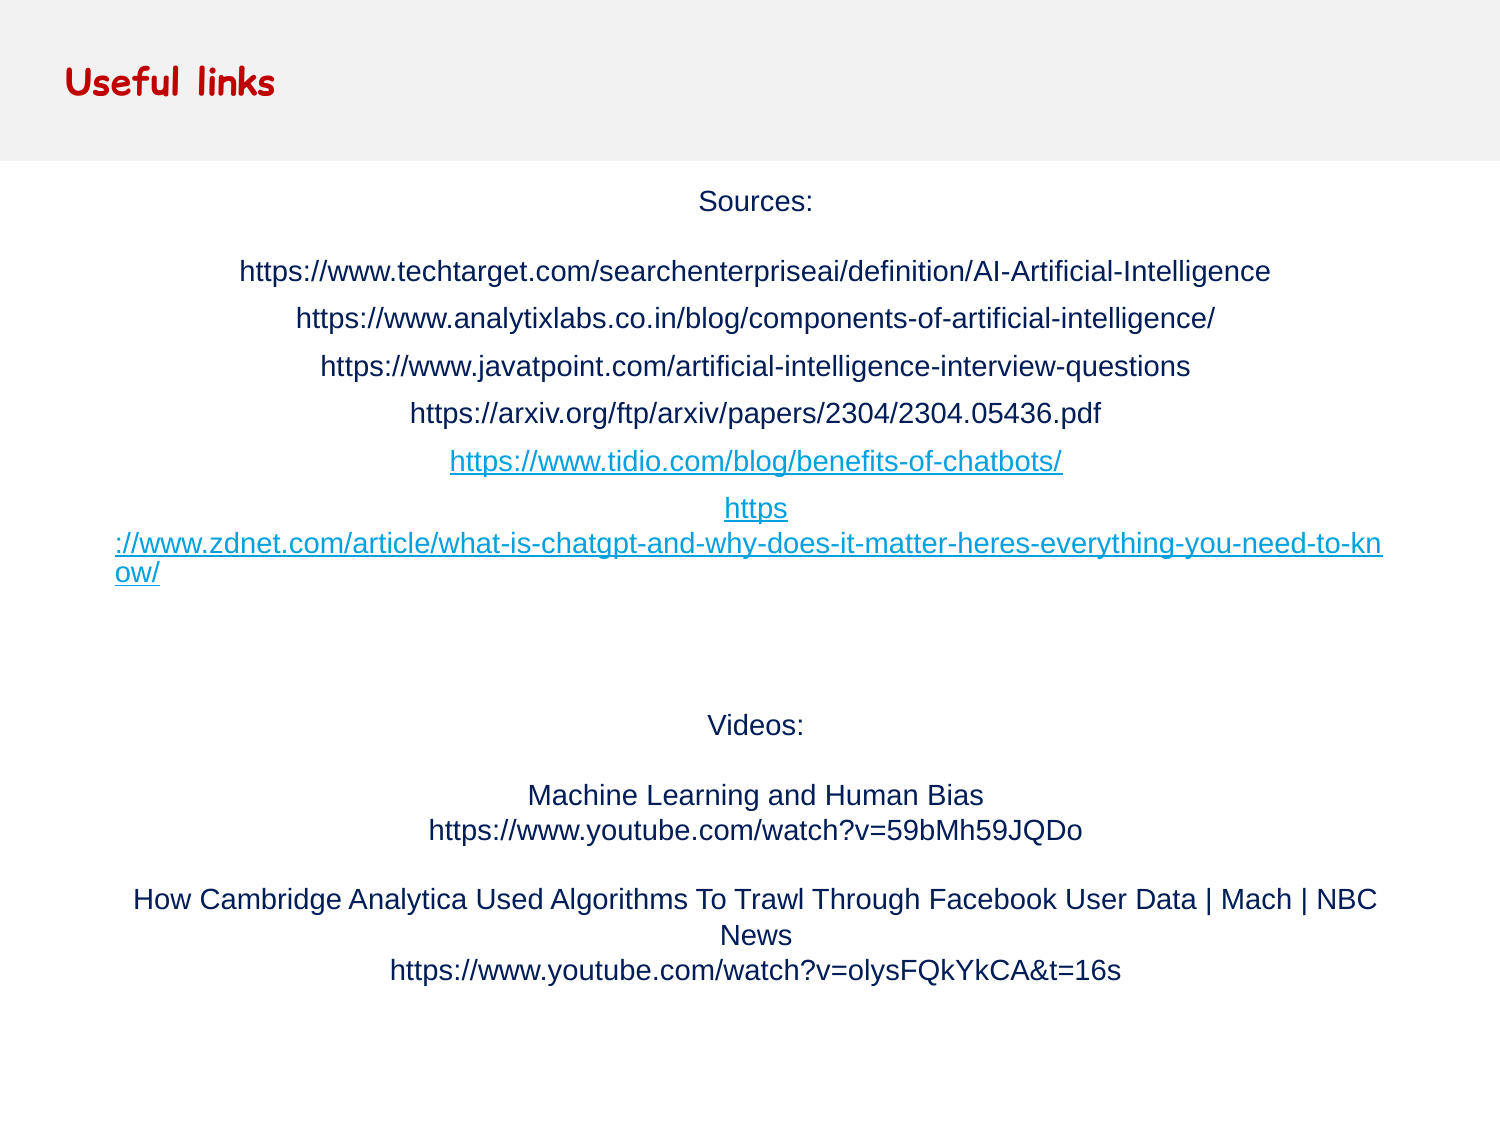

# Useful links
Sources:

https://www.techtarget.com/searchenterpriseai/definition/AI-Artificial-Intelligence
https://www.analytixlabs.co.in/blog/components-of-artificial-intelligence/
https://www.javatpoint.com/artificial-intelligence-interview-questions
https://arxiv.org/ftp/arxiv/papers/2304/2304.05436.pdf
https://www.tidio.com/blog/benefits-of-chatbots/
https://www.zdnet.com/article/what-is-chatgpt-and-why-does-it-matter-heres-everything-you-need-to-know/

Videos:

Machine Learning and Human Bias
https://www.youtube.com/watch?v=59bMh59JQDo

How Cambridge Analytica Used Algorithms To Trawl Through Facebook User Data | Mach | NBC News
https://www.youtube.com/watch?v=olysFQkYkCA&t=16s